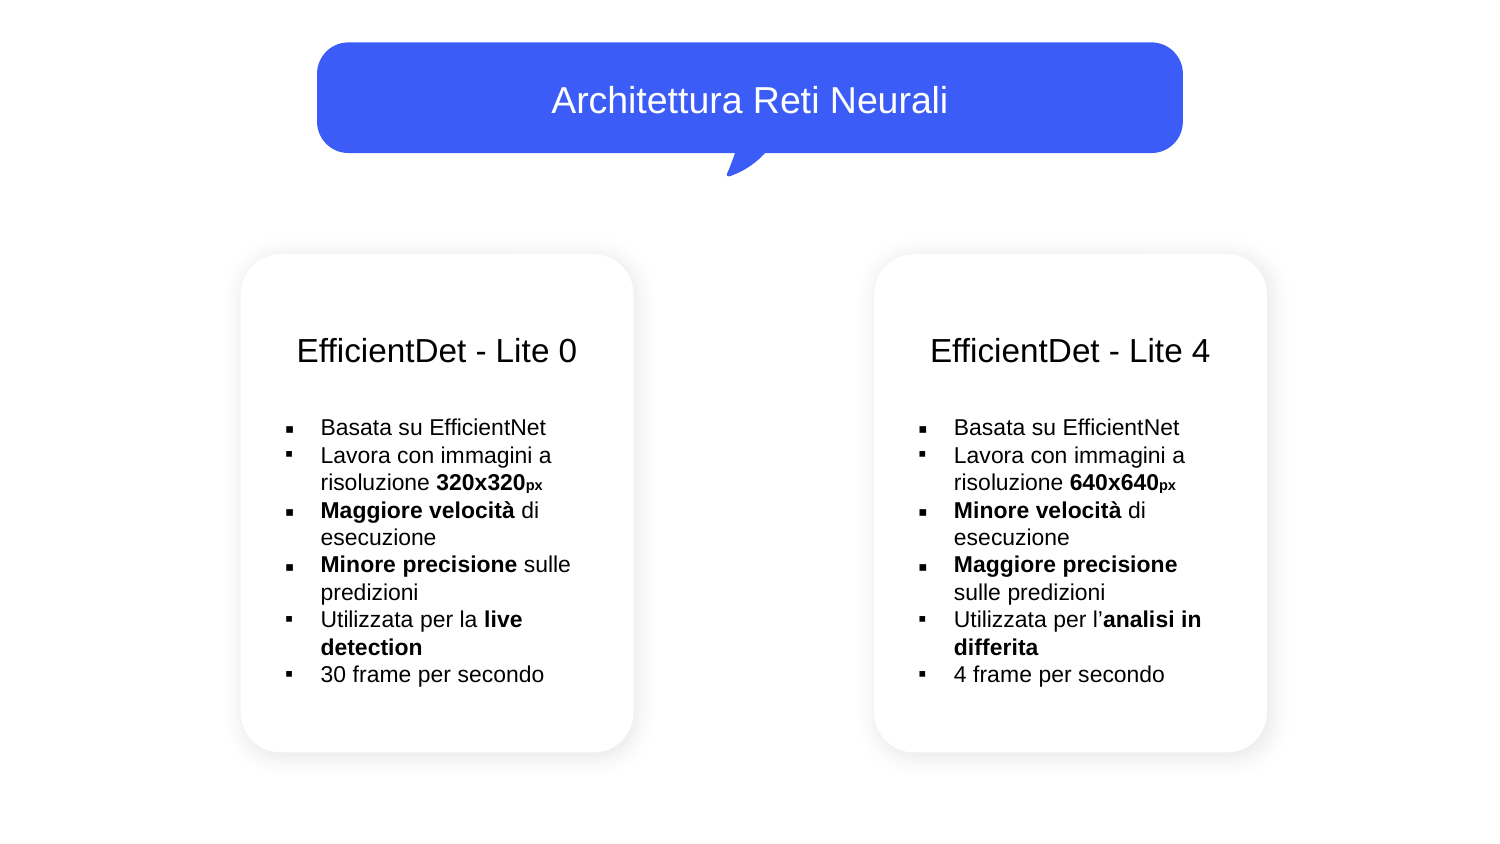

Architettura Reti Neurali

EfficientDet - Lite 0
EfficientDet - Lite 4
Basata su EfficientNet
Lavora con immagini a risoluzione 320x320px
Maggiore velocità di esecuzione
Minore precisione sulle predizioni
Utilizzata per la live detection
30 frame per secondo
Basata su EfficientNet
Lavora con immagini a risoluzione 640x640px
Minore velocità di esecuzione
Maggiore precisione sulle predizioni
Utilizzata per l’analisi in differita
4 frame per secondo